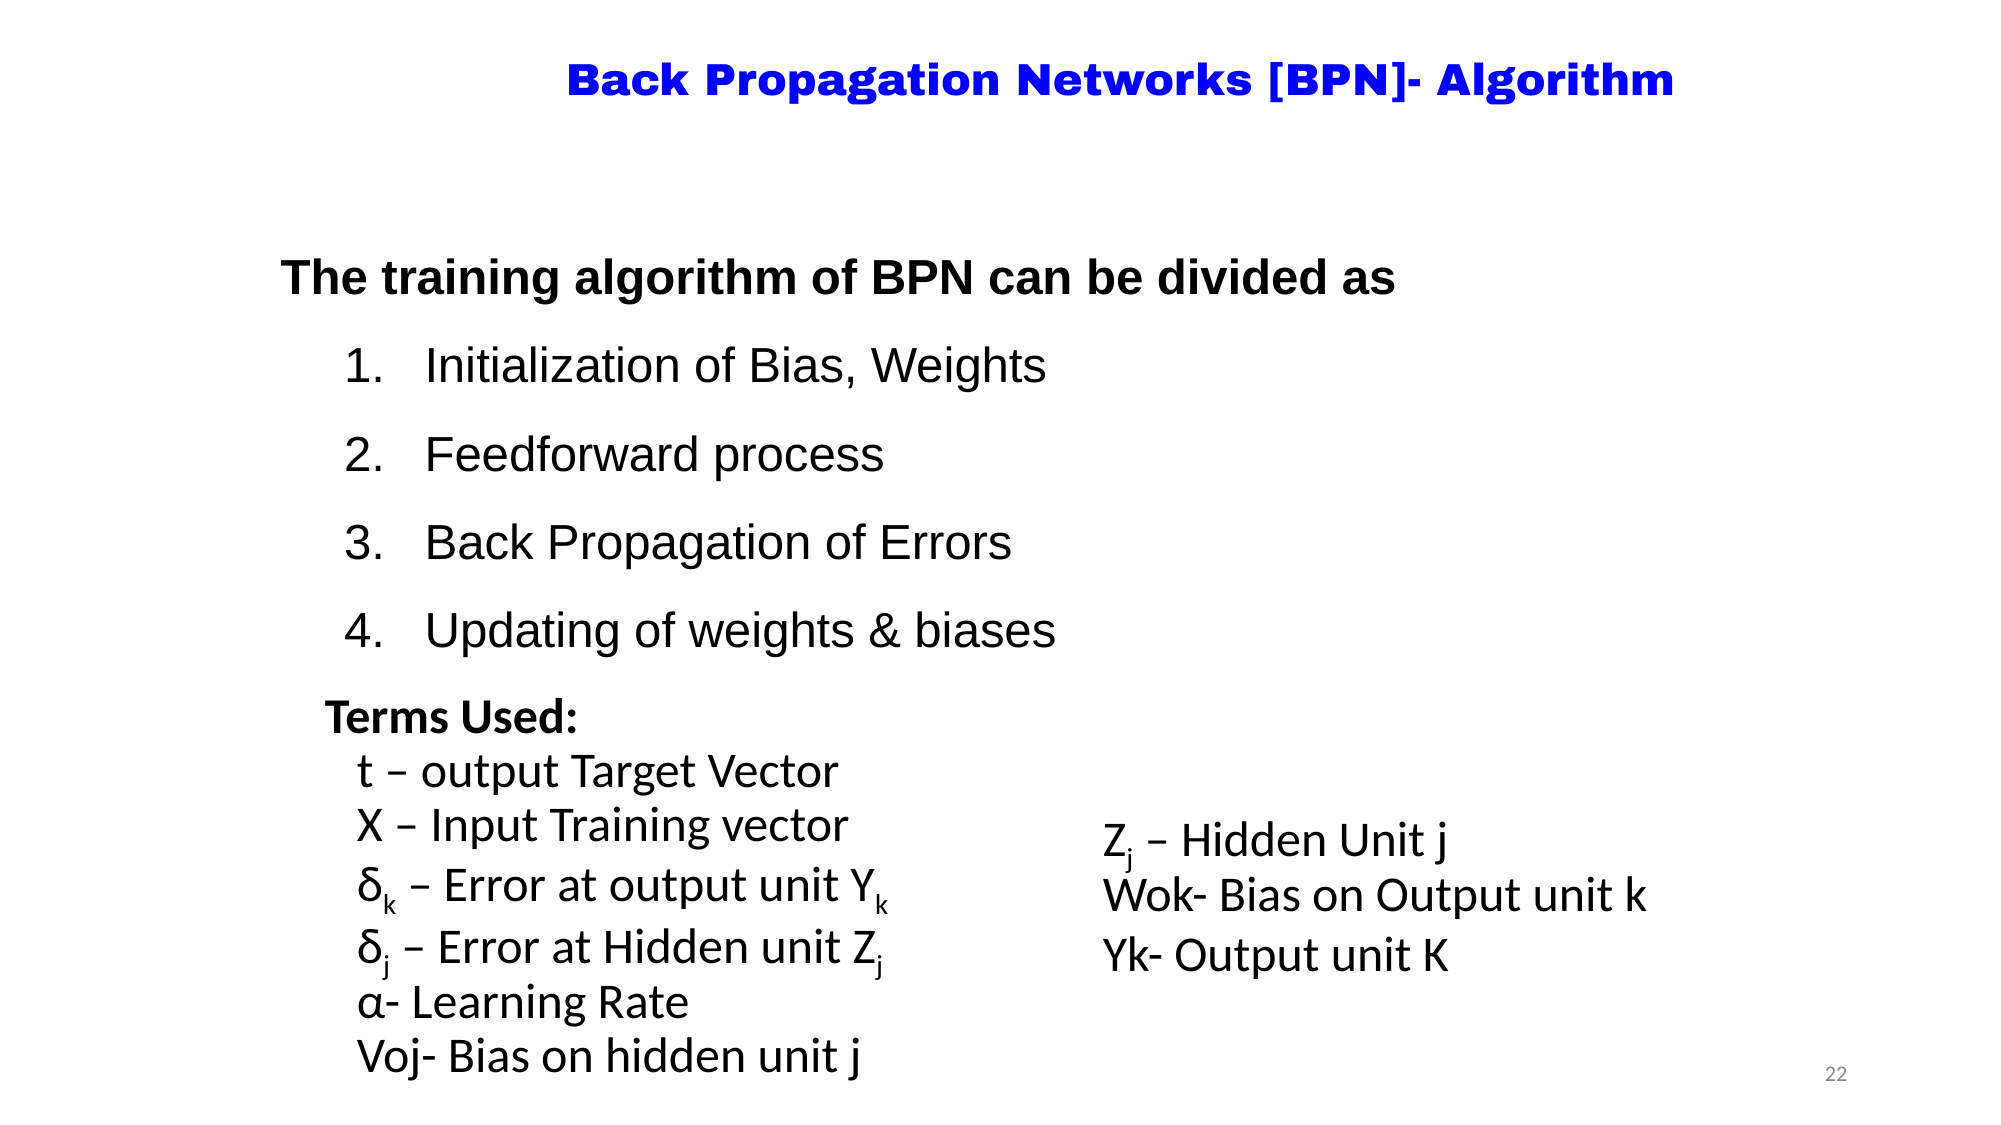

# Back Propagation Networks [BPN]- Algorithm
The training algorithm of BPN can be divided as
Initialization of Bias, Weights
Feedforward process
Back Propagation of Errors
Updating of weights & biases
Terms Used:
t – output Target Vector
X – Input Training vector
δk – Error at output unit Yk
δj – Error at Hidden unit Zj
α- Learning Rate
Voj- Bias on hidden unit j

Zj – Hidden Unit j
Wok- Bias on Output unit k
Yk- Output unit K
22